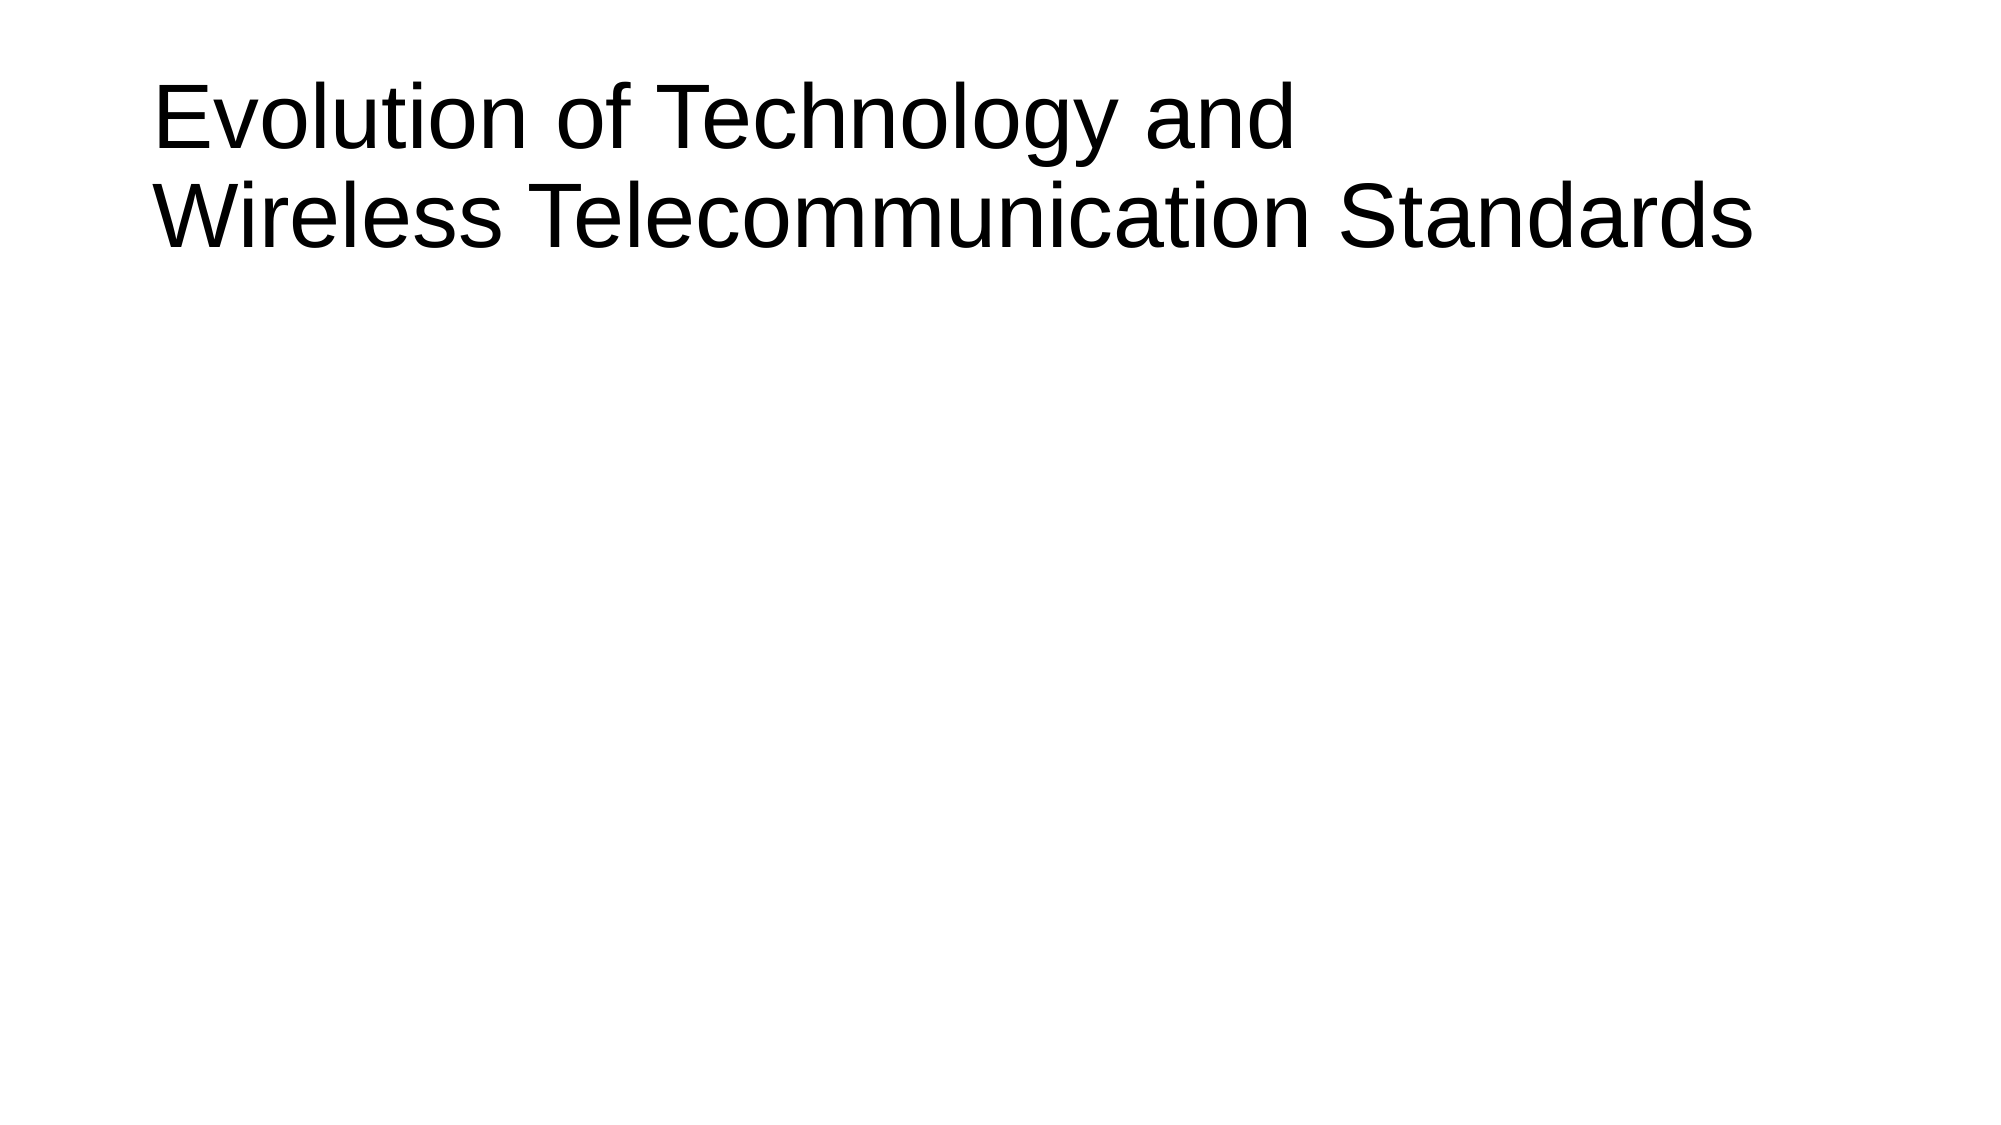

# Evolution of Technology and Wireless Telecommunication Standards